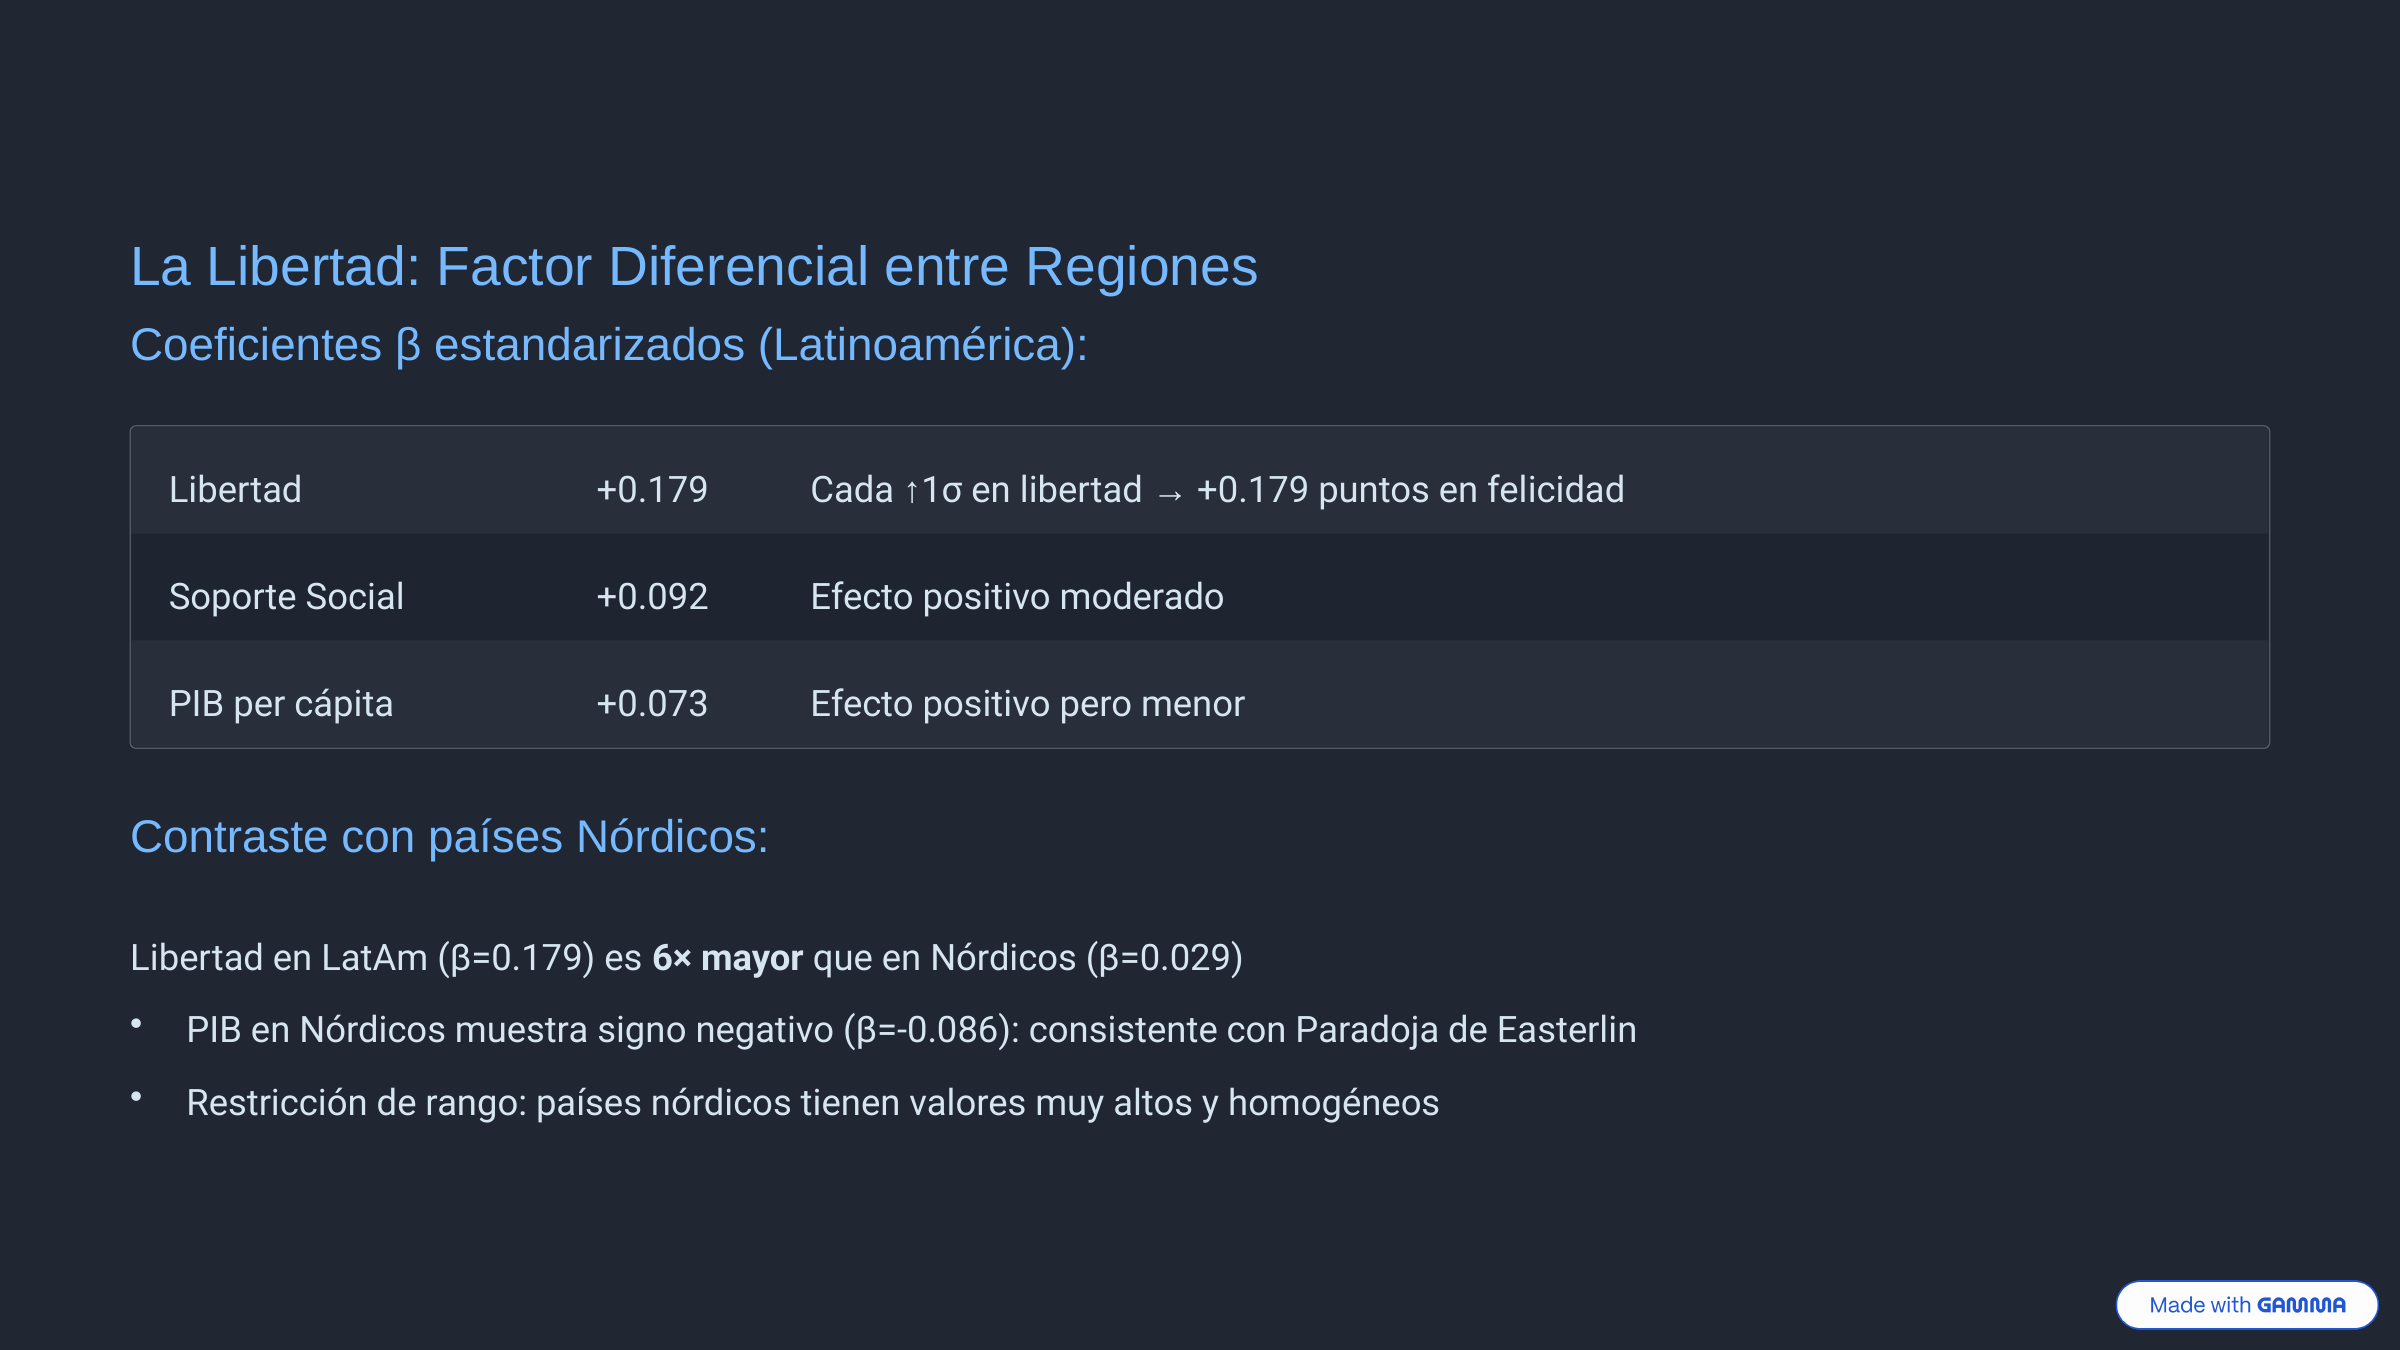

La Libertad: Factor Diferencial entre Regiones
Coeficientes β estandarizados (Latinoamérica):

Libertad
+0.179
Cada ↑1σ en libertad → +0.179 puntos en felicidad

Soporte Social
+0.092
Efecto positivo moderado

PIB per cápita
+0.073
Efecto positivo pero menor
Contraste con países Nórdicos:
Libertad en LatAm (β=0.179) es 6× mayor que en Nórdicos (β=0.029)
PIB en Nórdicos muestra signo negativo (β=-0.086): consistente con Paradoja de Easterlin
Restricción de rango: países nórdicos tienen valores muy altos y homogéneos